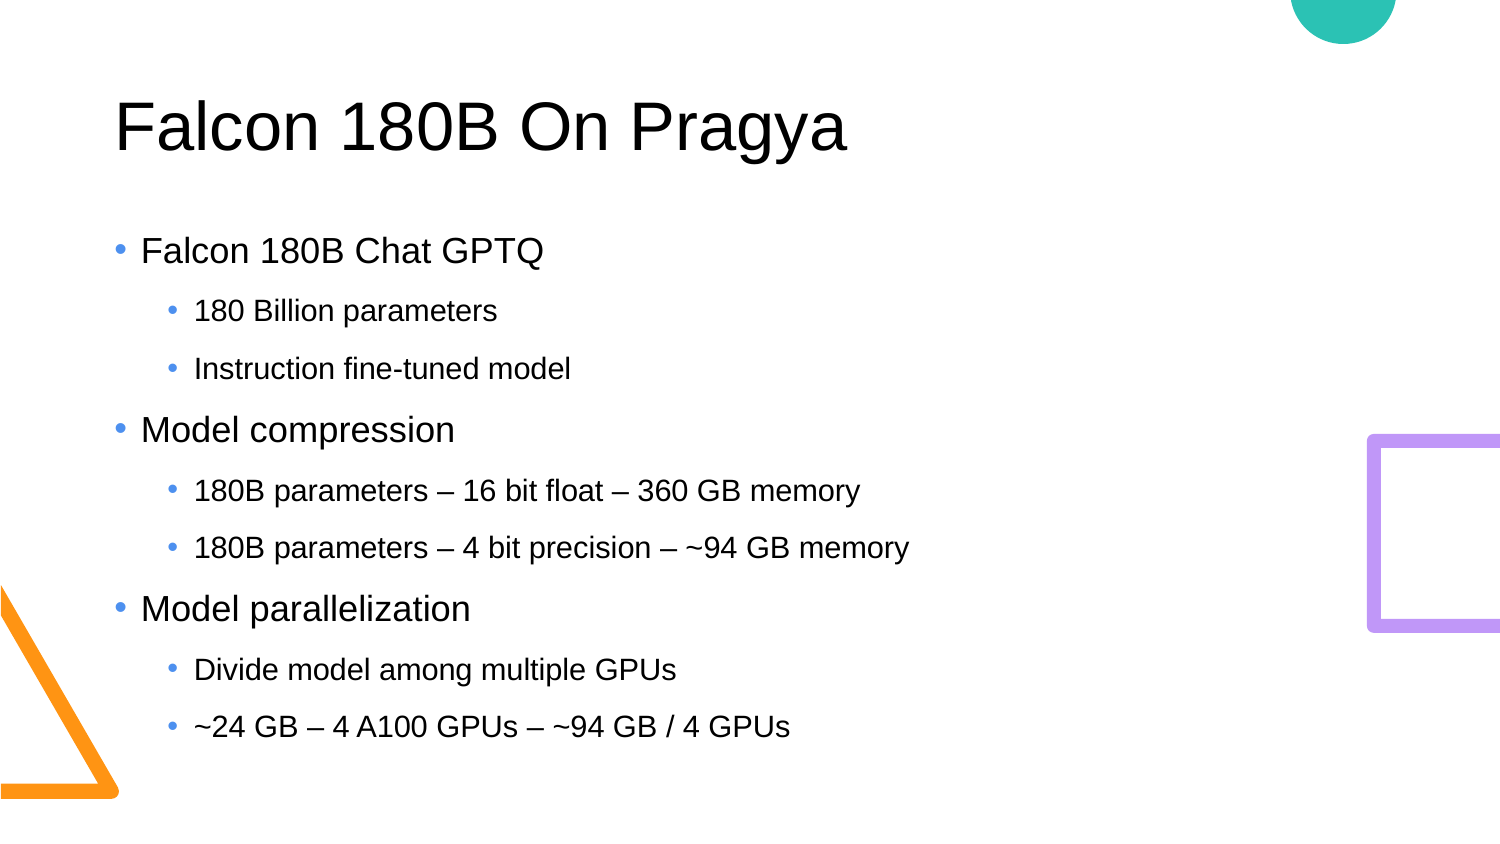

# Falcon 180B On Pragya
Falcon 180B Chat GPTQ
180 Billion parameters
Instruction fine-tuned model
Model compression
180B parameters – 16 bit float – 360 GB memory
180B parameters – 4 bit precision – ~94 GB memory
Model parallelization
Divide model among multiple GPUs
~24 GB – 4 A100 GPUs – ~94 GB / 4 GPUs